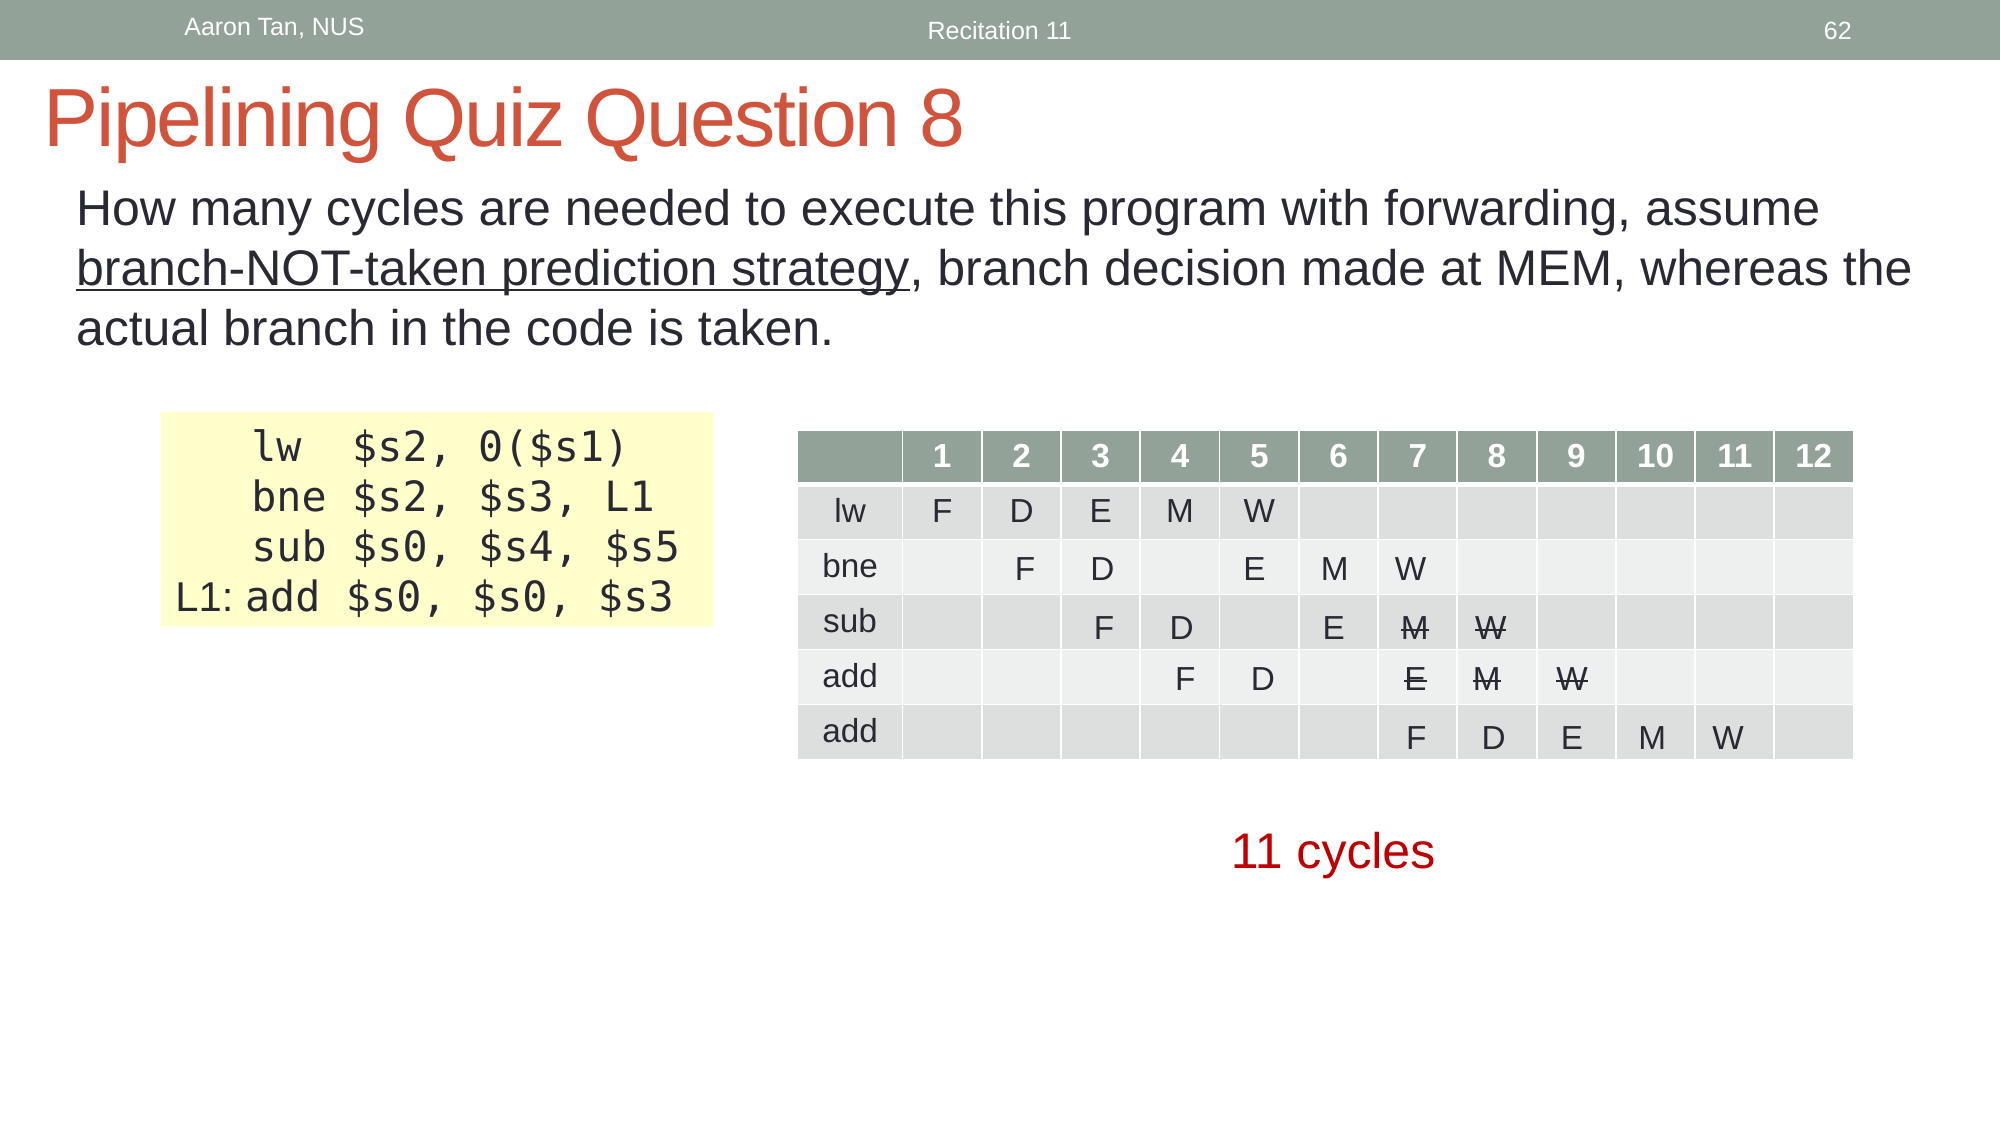

Aaron Tan, NUS
Recitation 11
62
Pipelining Quiz Question 8
How many cycles are needed to execute this program with forwarding, assume branch-NOT-taken prediction strategy, branch decision made at MEM, whereas the actual branch in the code is taken.
   lw  $s2, 0($s1)
   bne $s2, $s3, L1
   sub $s0, $s4, $s5
L1: add $s0, $s0, $s3
|  | 1 | 2 | 3 | 4 | 5 | 6 | 7 | 8 | 9 | 10 | 11 | 12 |
| --- | --- | --- | --- | --- | --- | --- | --- | --- | --- | --- | --- | --- |
| lw | F | D | E | M | W |  |  |  |  |  |  |  |
| bne |  |  |  |  |  |  |  |  |  |  |  |  |
| sub |  |  |  |  |  |  |  |  |  |  |  |  |
| add |  |  |  |  |  |  |  |  |  |  |  |  |
| add |  |  |  |  |  |  |  |  |  |  |  |  |
F      D              E      M     W
F      D              E      M     W
F      D              E     M      W
F      D      E      M     W
11 cycles